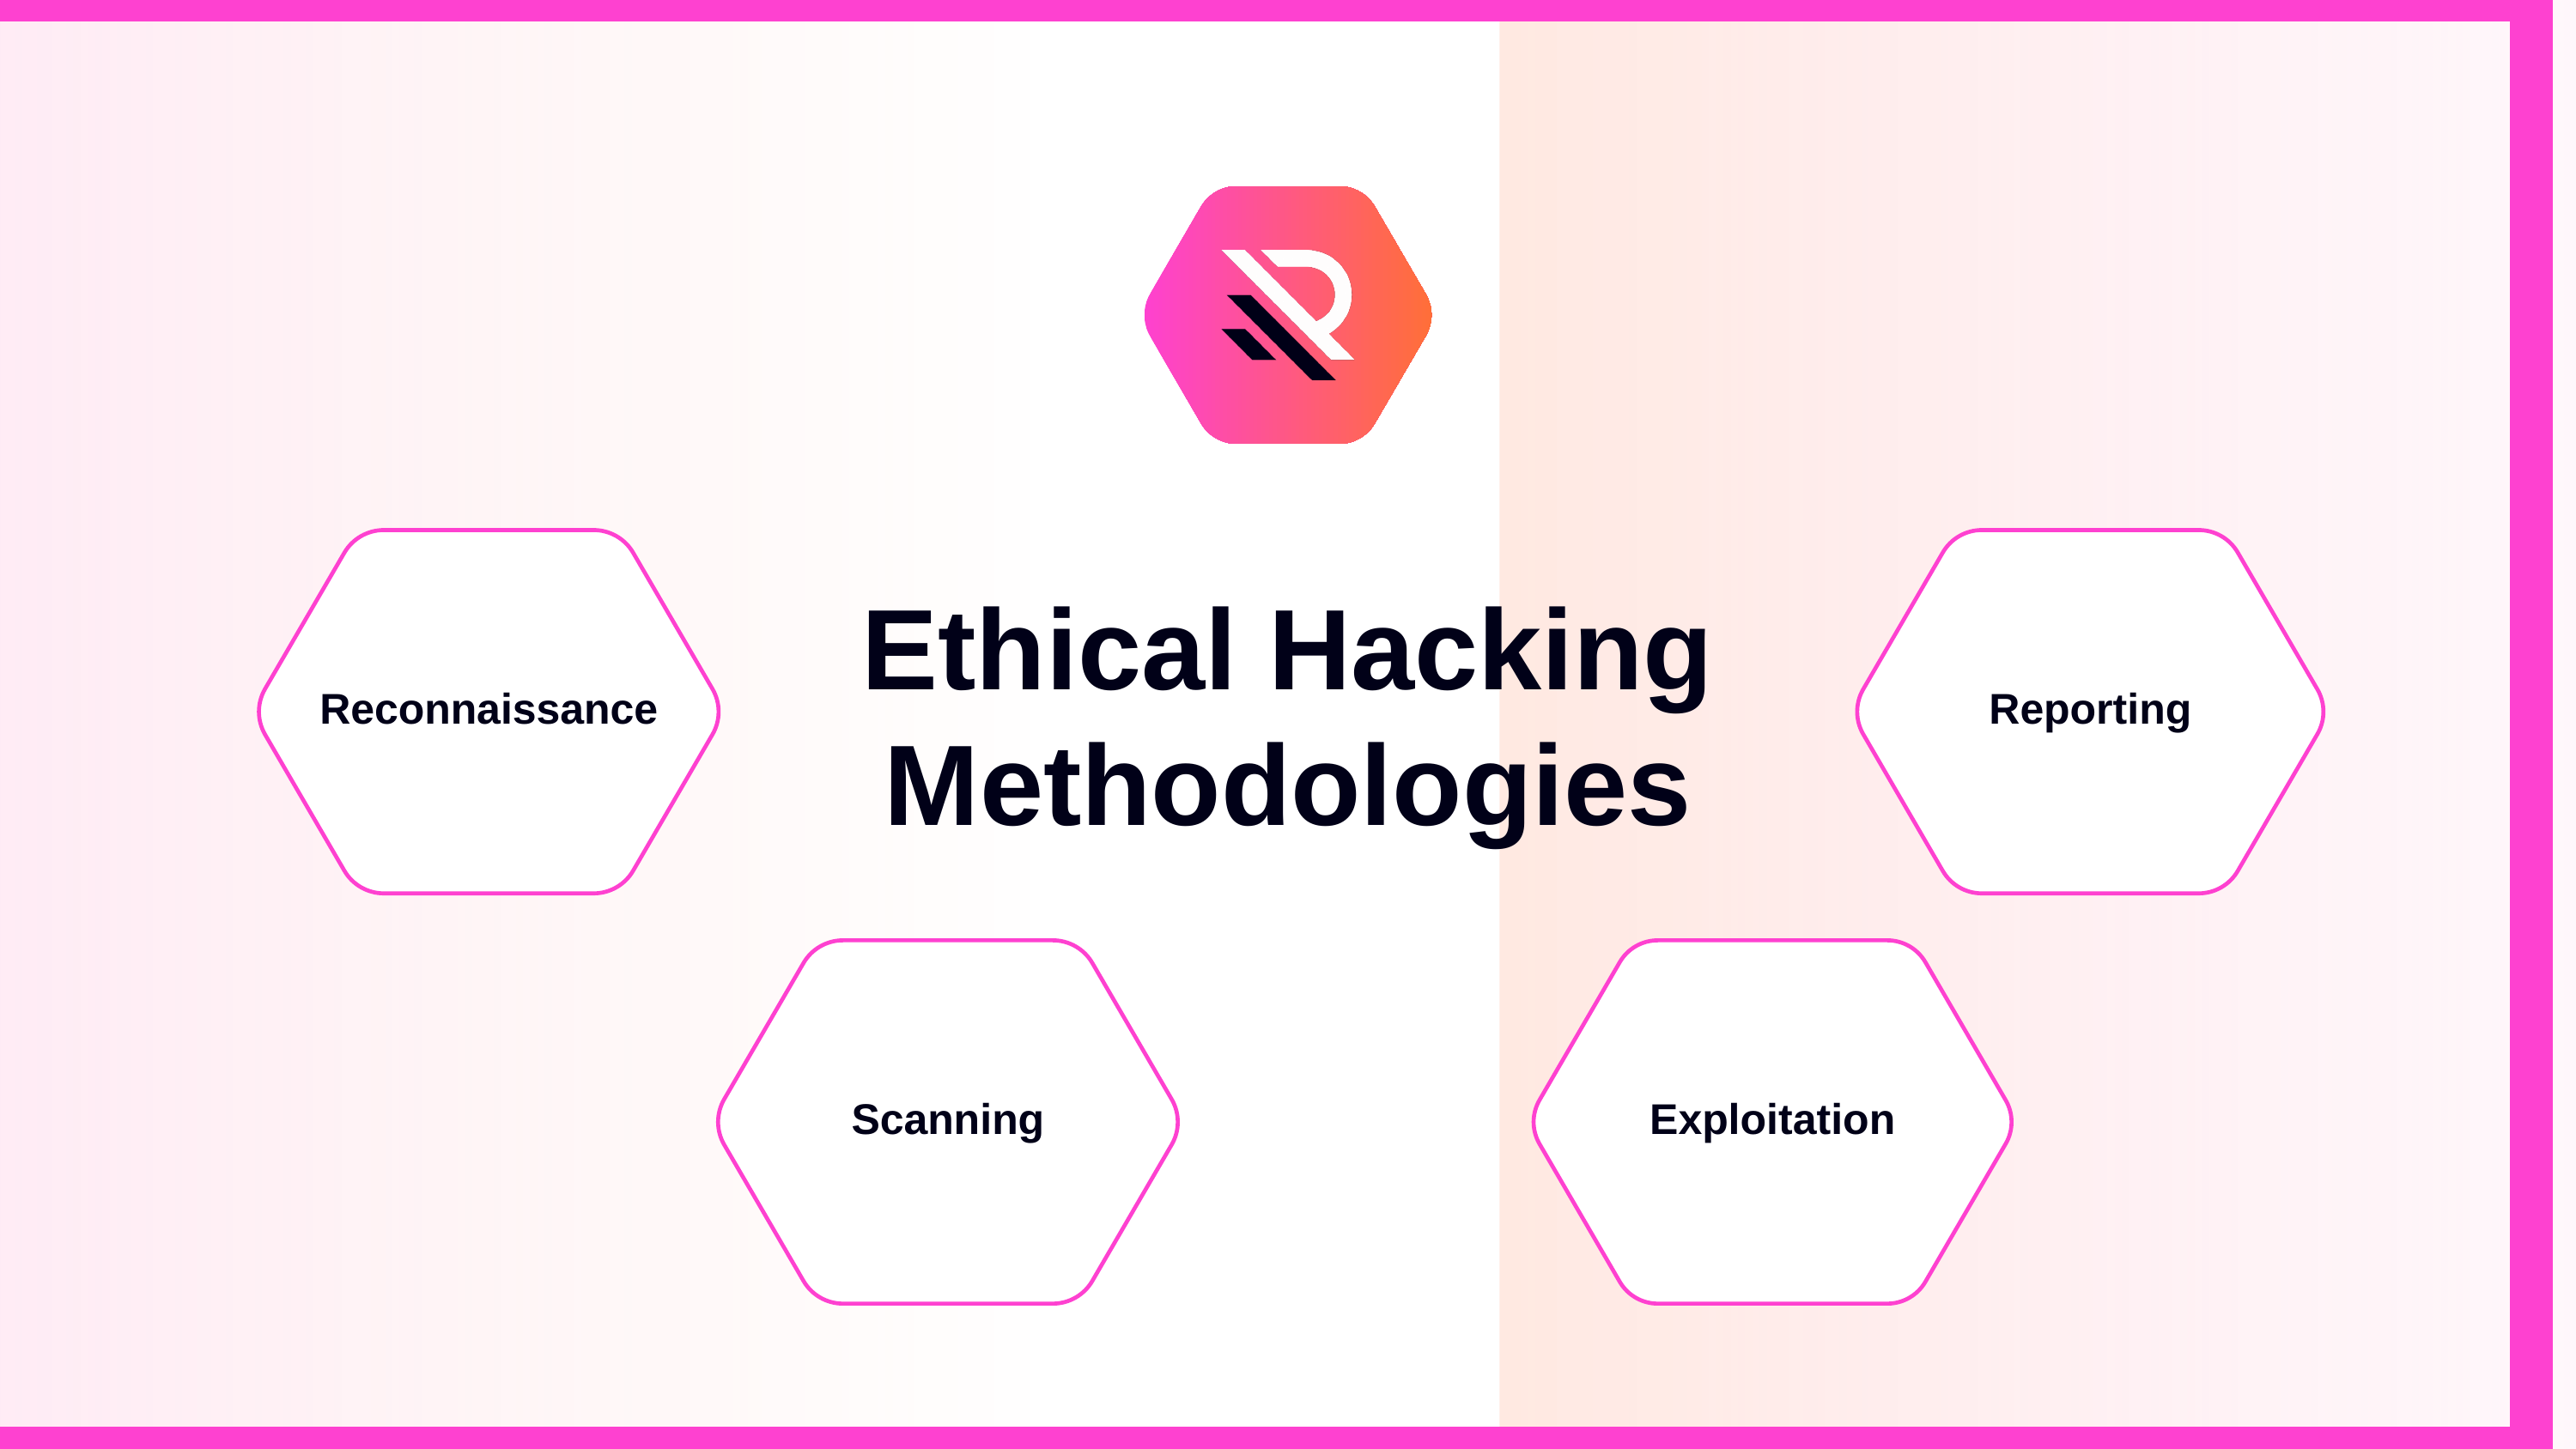

Reconnaissance

Reporting
Ethical Hacking Methodologies

Scanning

Exploitation